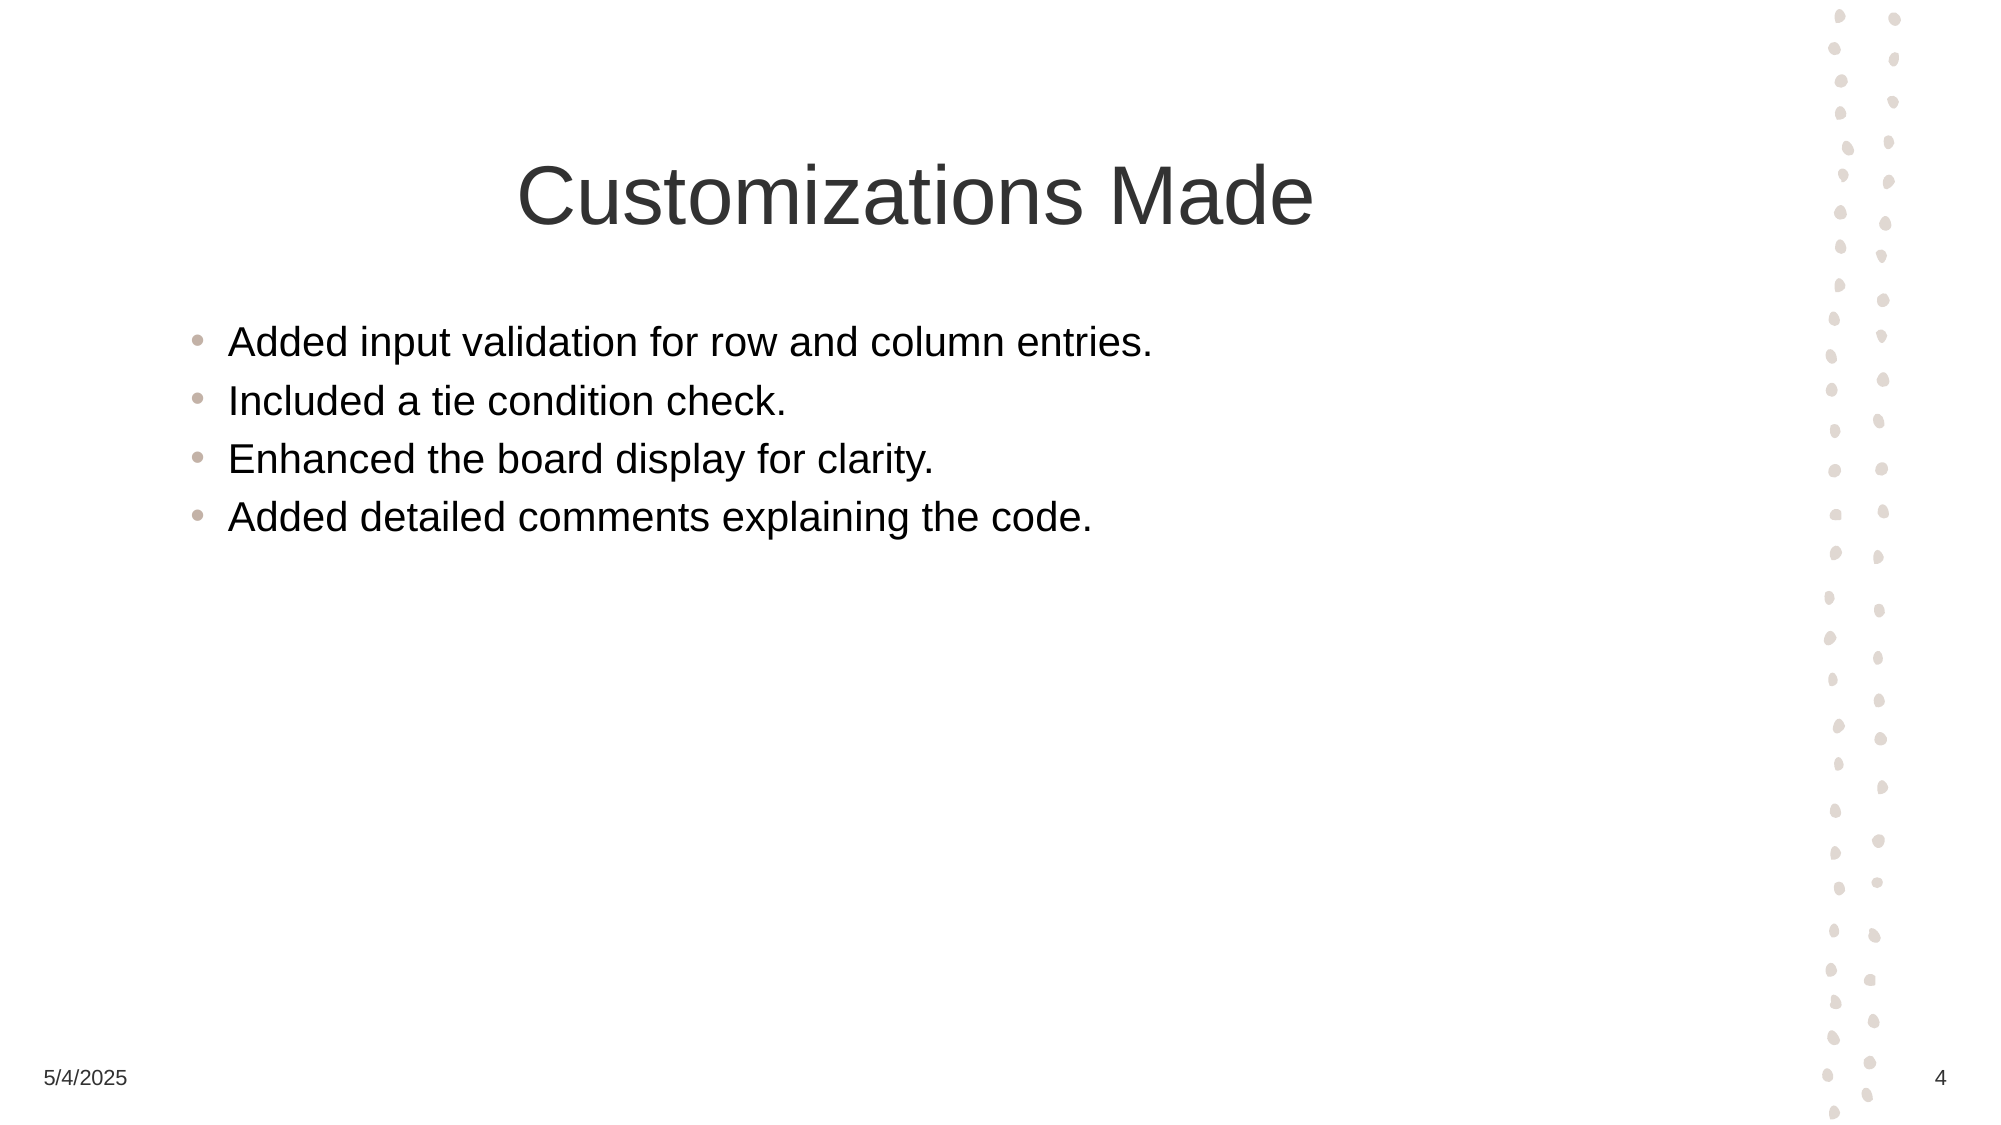

# Customizations Made
Added input validation for row and column entries.
Included a tie condition check.
Enhanced the board display for clarity.
Added detailed comments explaining the code.

5/4/2025
4